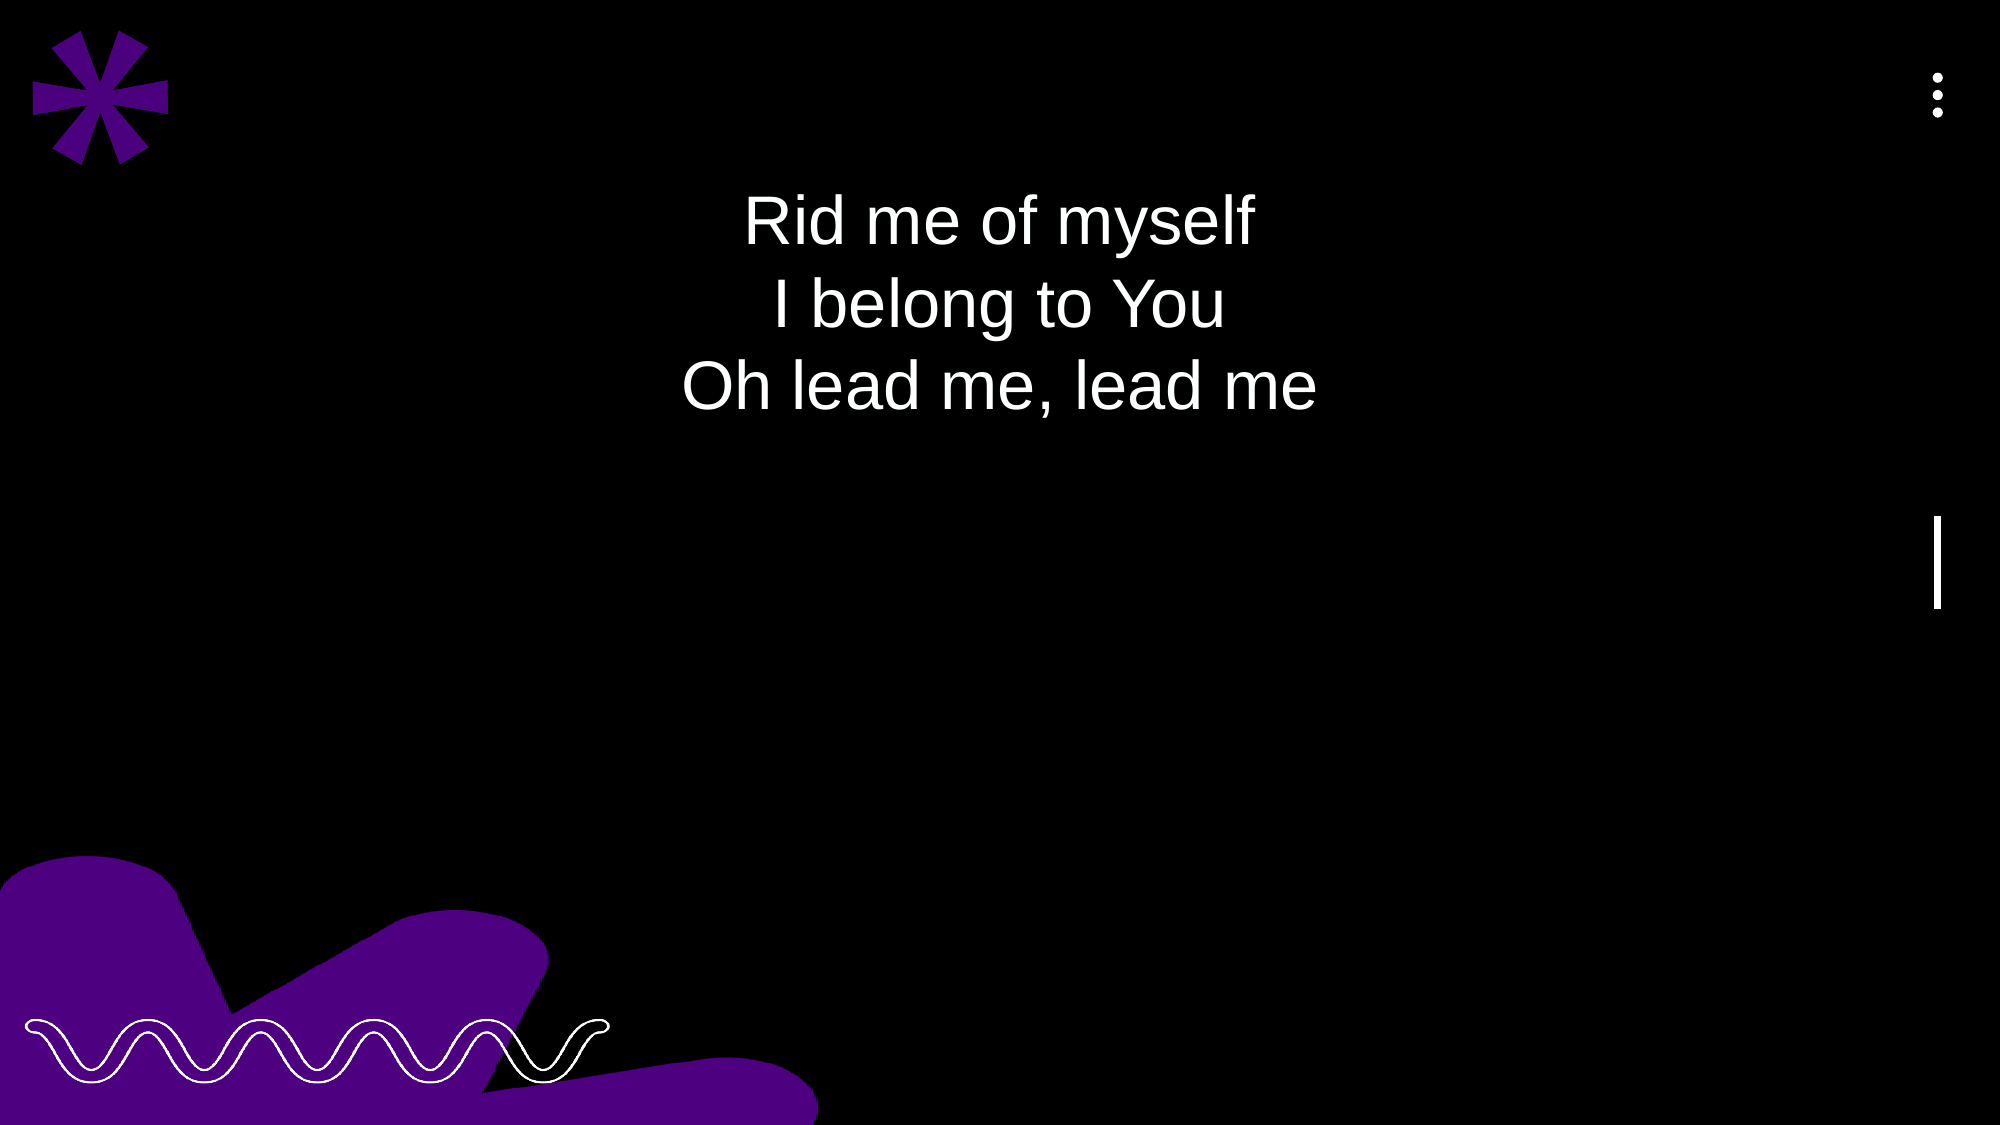

Rid me of myself
I belong to You
Oh lead me, lead me